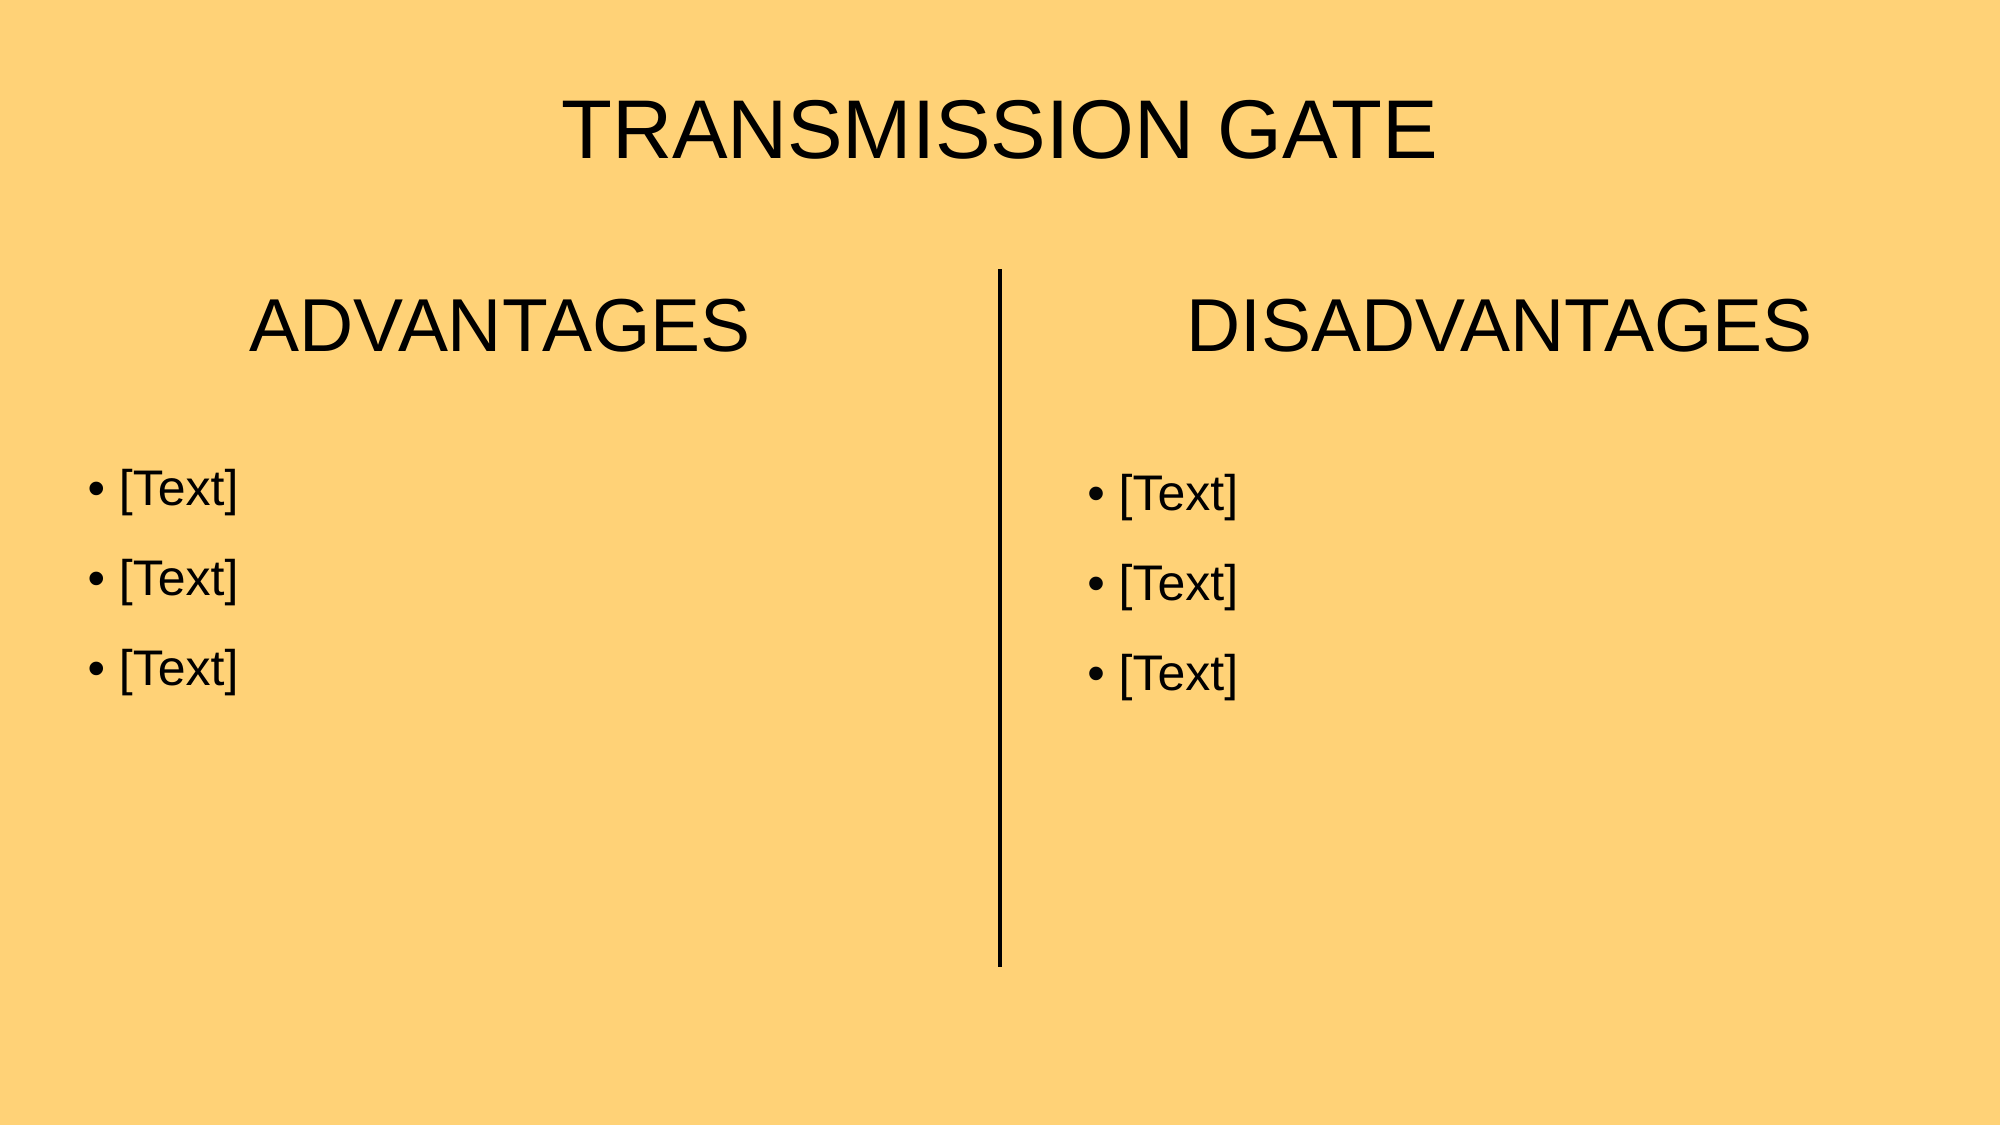

TRANSMISSION GATE
ADVANTAGES
DISADVANTAGES
• [Text]
• [Text]
• [Text]
• [Text]
• [Text]
• [Text]